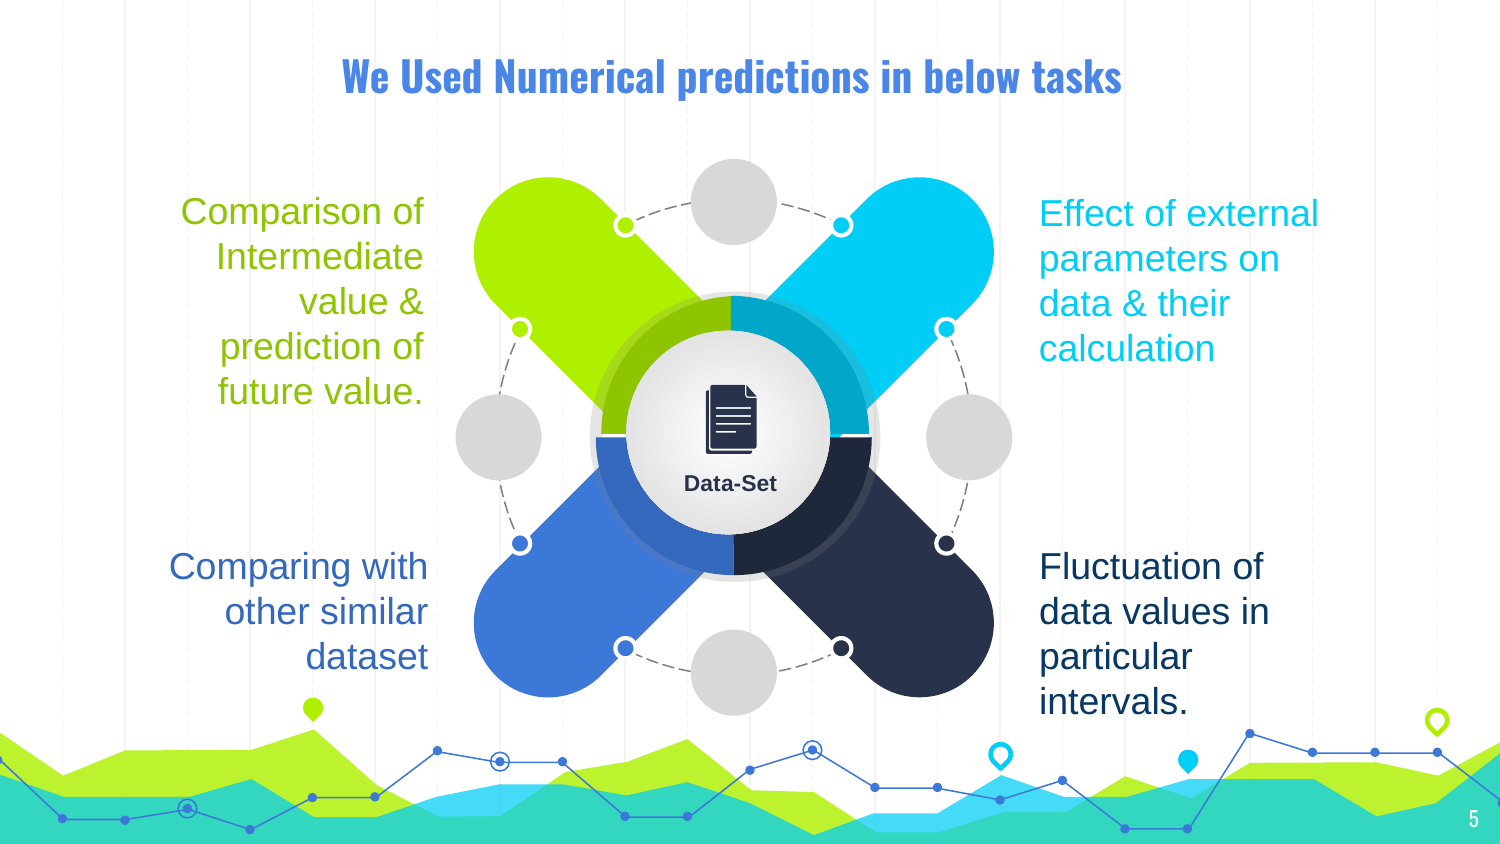

# We Used Numerical predictions in below tasks

Comparison of Intermediate value & prediction of future value.
Effect of external parameters on data & their calculation

Data-Set

Fluctuation of data values in particular intervals.
Comparing with other similar dataset

5